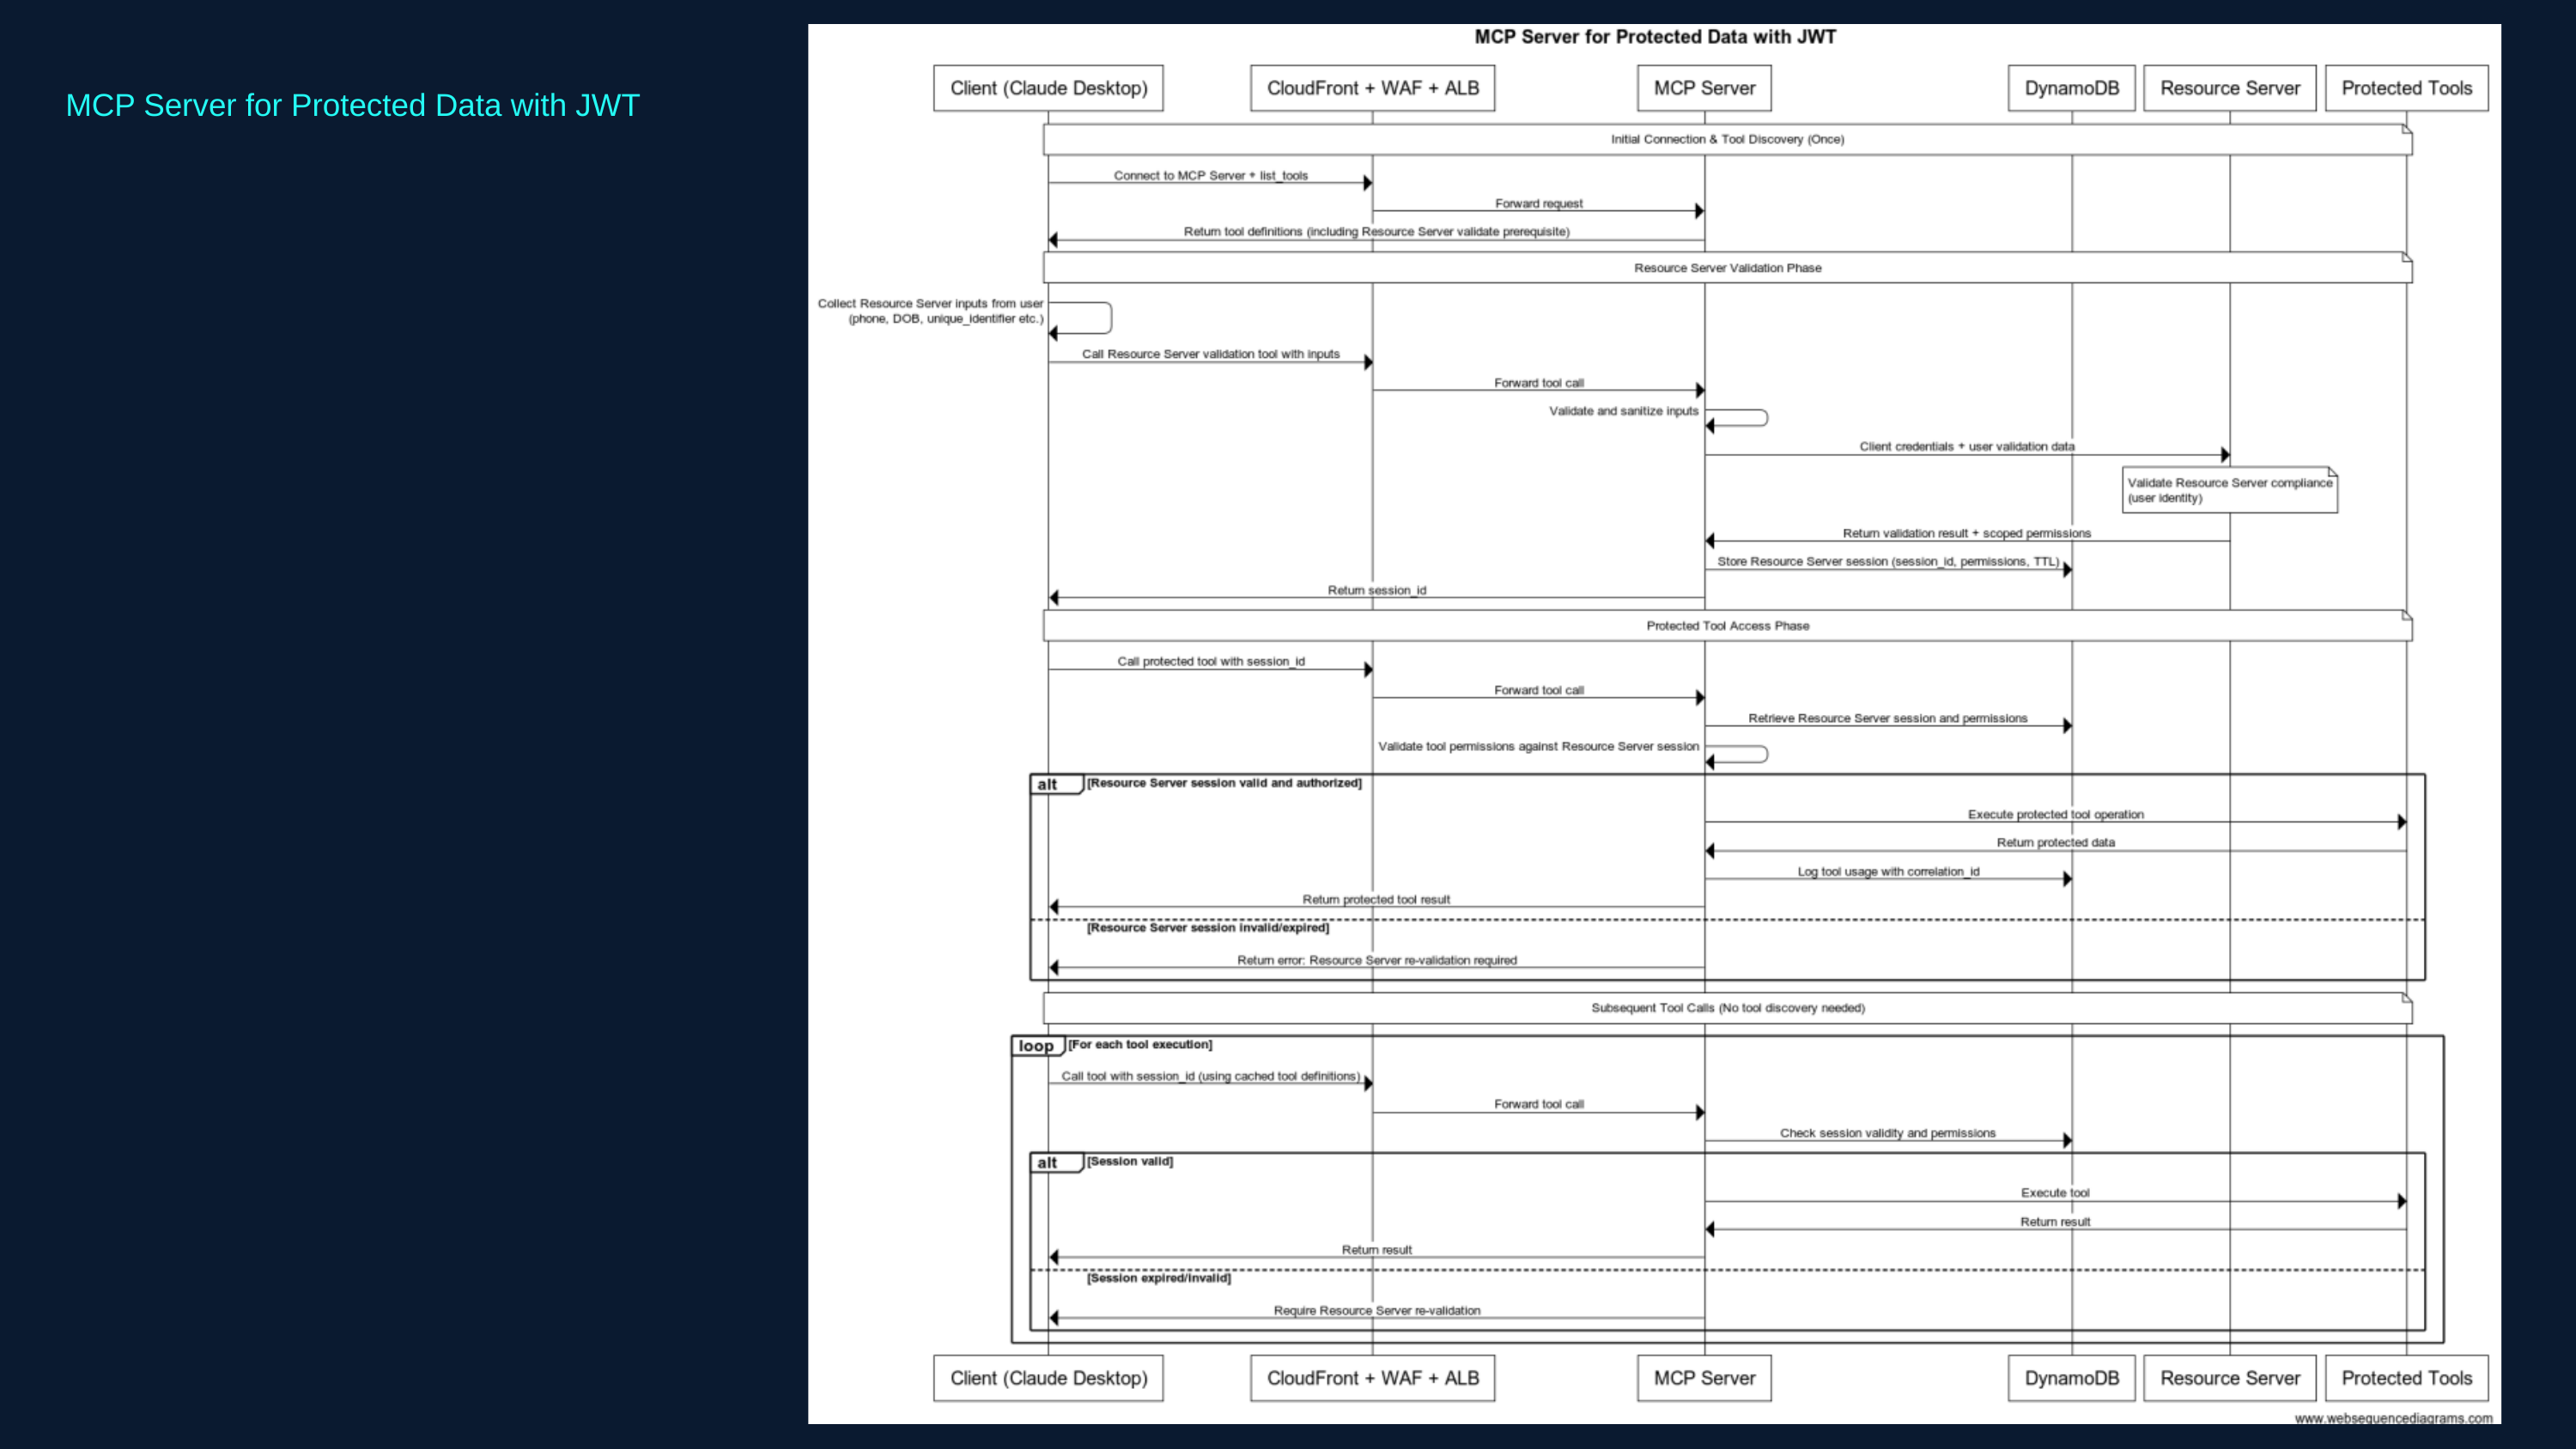

MCP Server for Protected Data with JWT